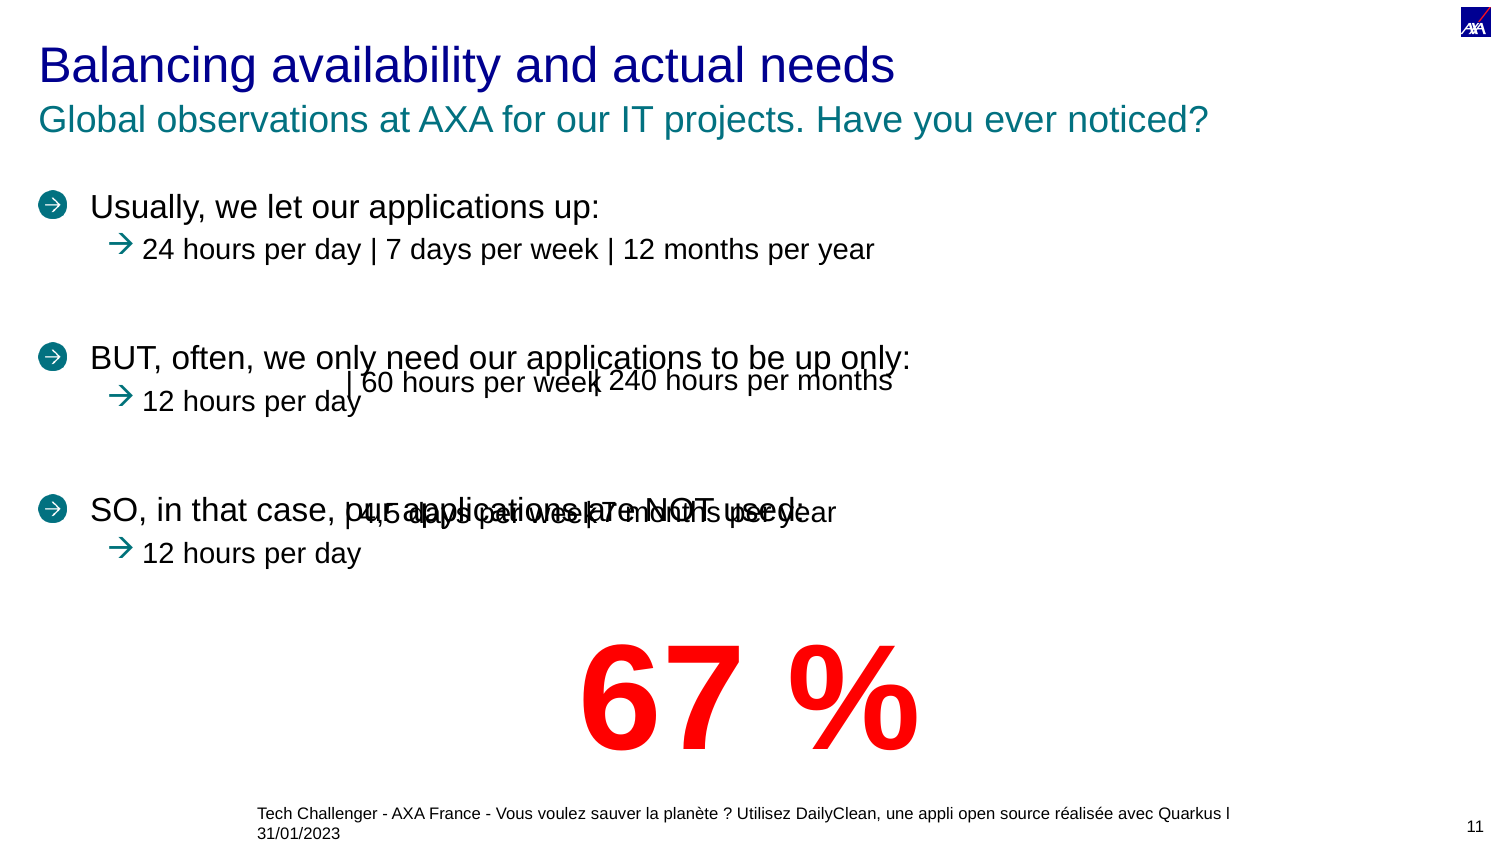

# Balancing availability and actual needs
Global observations at AXA for our IT projects. Have you ever noticed?
Usually, we let our applications up:
24 hours per day | 7 days per week | 12 months per year

BUT, often, we only need our applications to be up only:
12 hours per day

SO, in that case, our applications are NOT used:
12 hours per day

| 240 hours per months
| 60 hours per week
| 7 months per year
| 4,5 days per week
67 %
Tech Challenger - AXA France - Vous voulez sauver la planète ? Utilisez DailyClean, une appli open source réalisée avec Quarkus l 31/01/2023